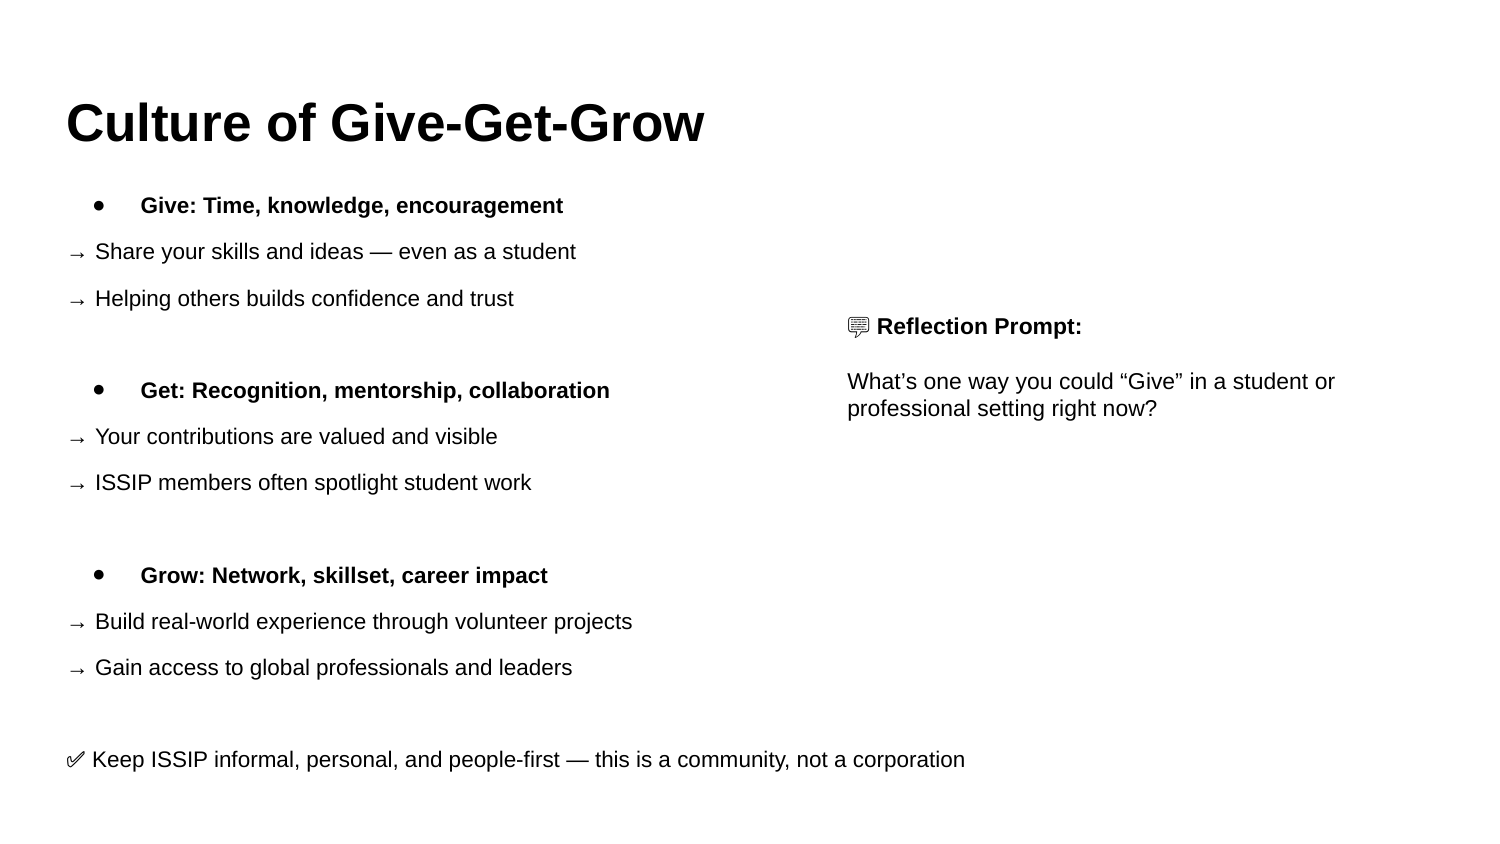

# Culture of Give-Get-Grow
Give: Time, knowledge, encouragement
→ Share your skills and ideas — even as a student
→ Helping others builds confidence and trust

Get: Recognition, mentorship, collaboration
→ Your contributions are valued and visible
→ ISSIP members often spotlight student work

Grow: Network, skillset, career impact
→ Build real-world experience through volunteer projects
→ Gain access to global professionals and leaders

✅ Keep ISSIP informal, personal, and people-first — this is a community, not a corporation
💬 Reflection Prompt:

What’s one way you could “Give” in a student or professional setting right now?